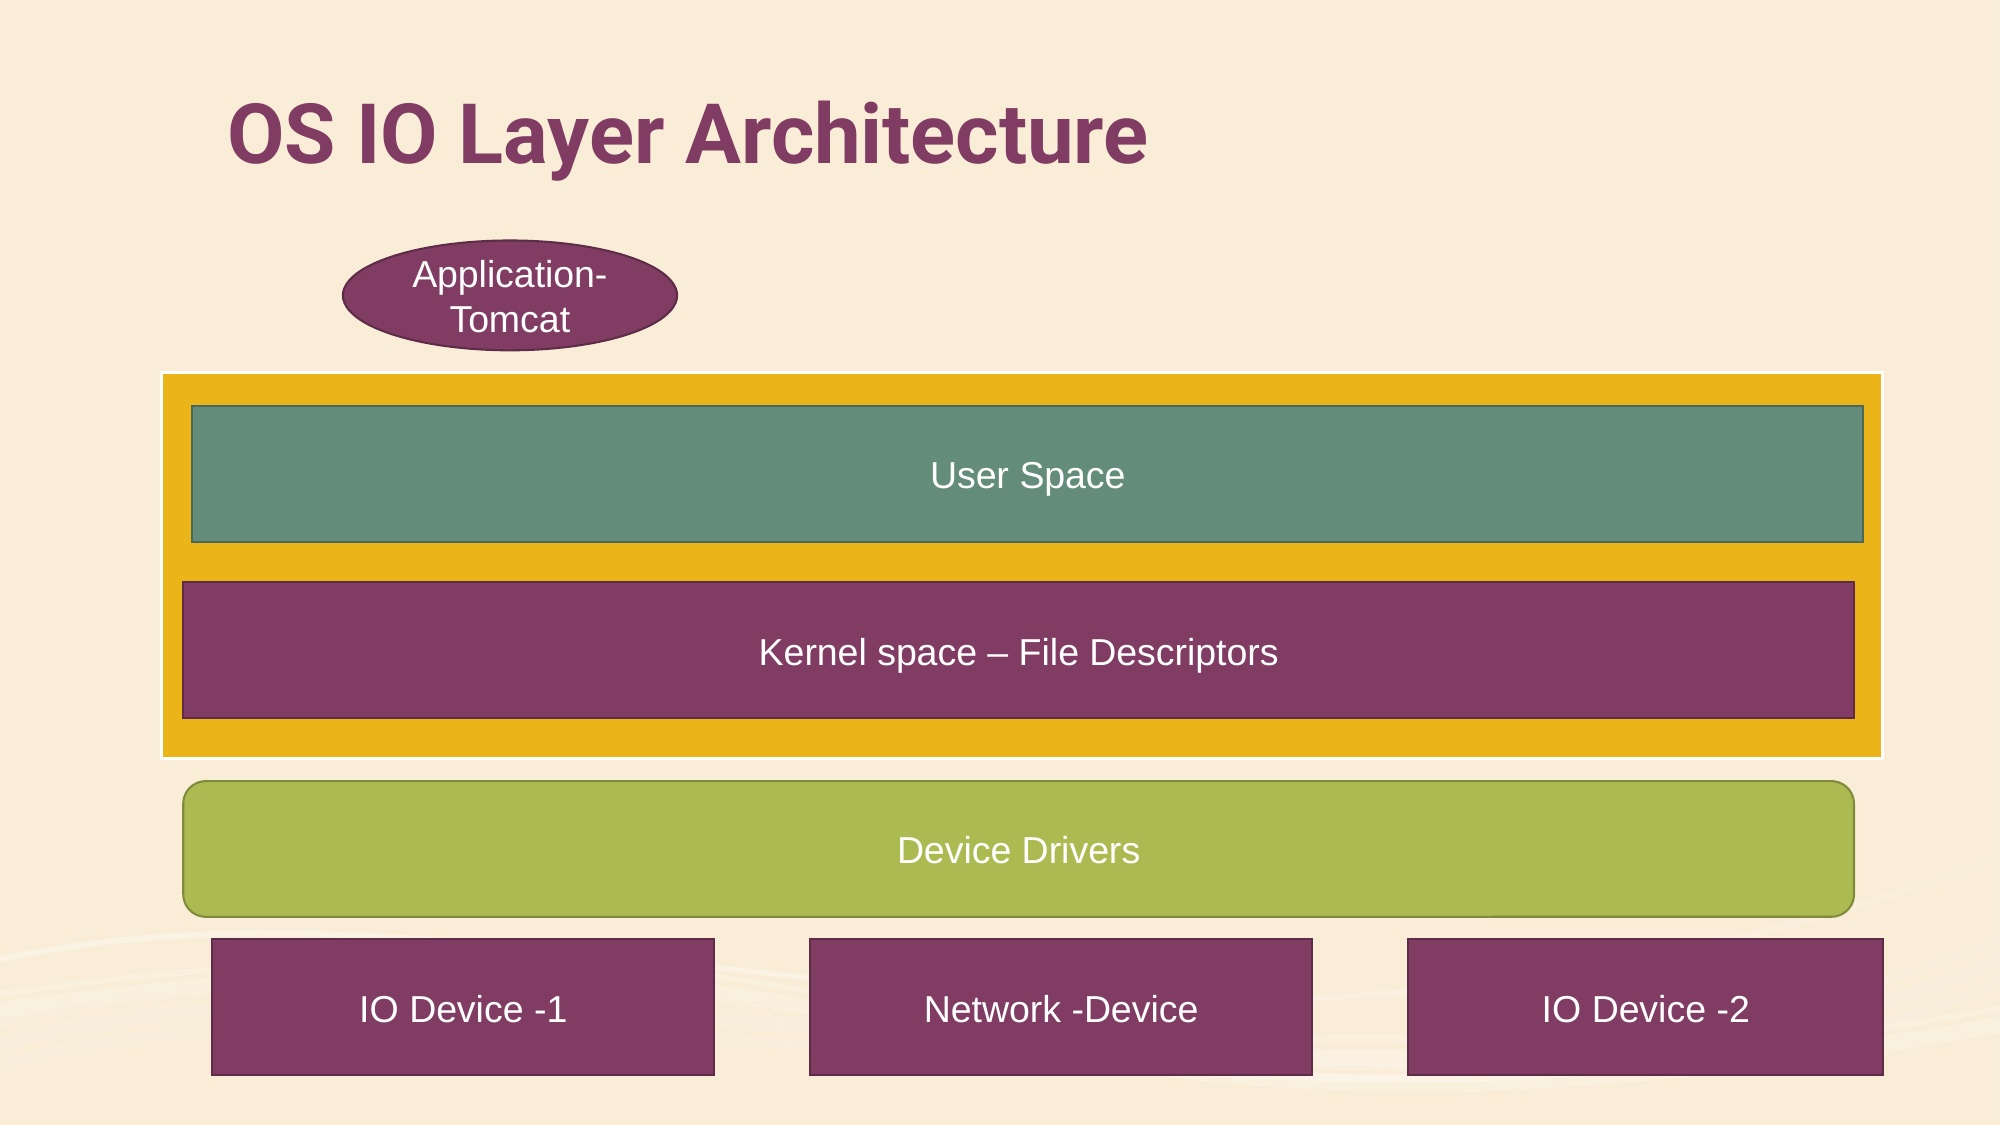

# OS IO Layer Architecture
Application-Tomcat

User Space
Kernel space – File Descriptors
Device Drivers
IO Device -1
Network -Device
IO Device -2